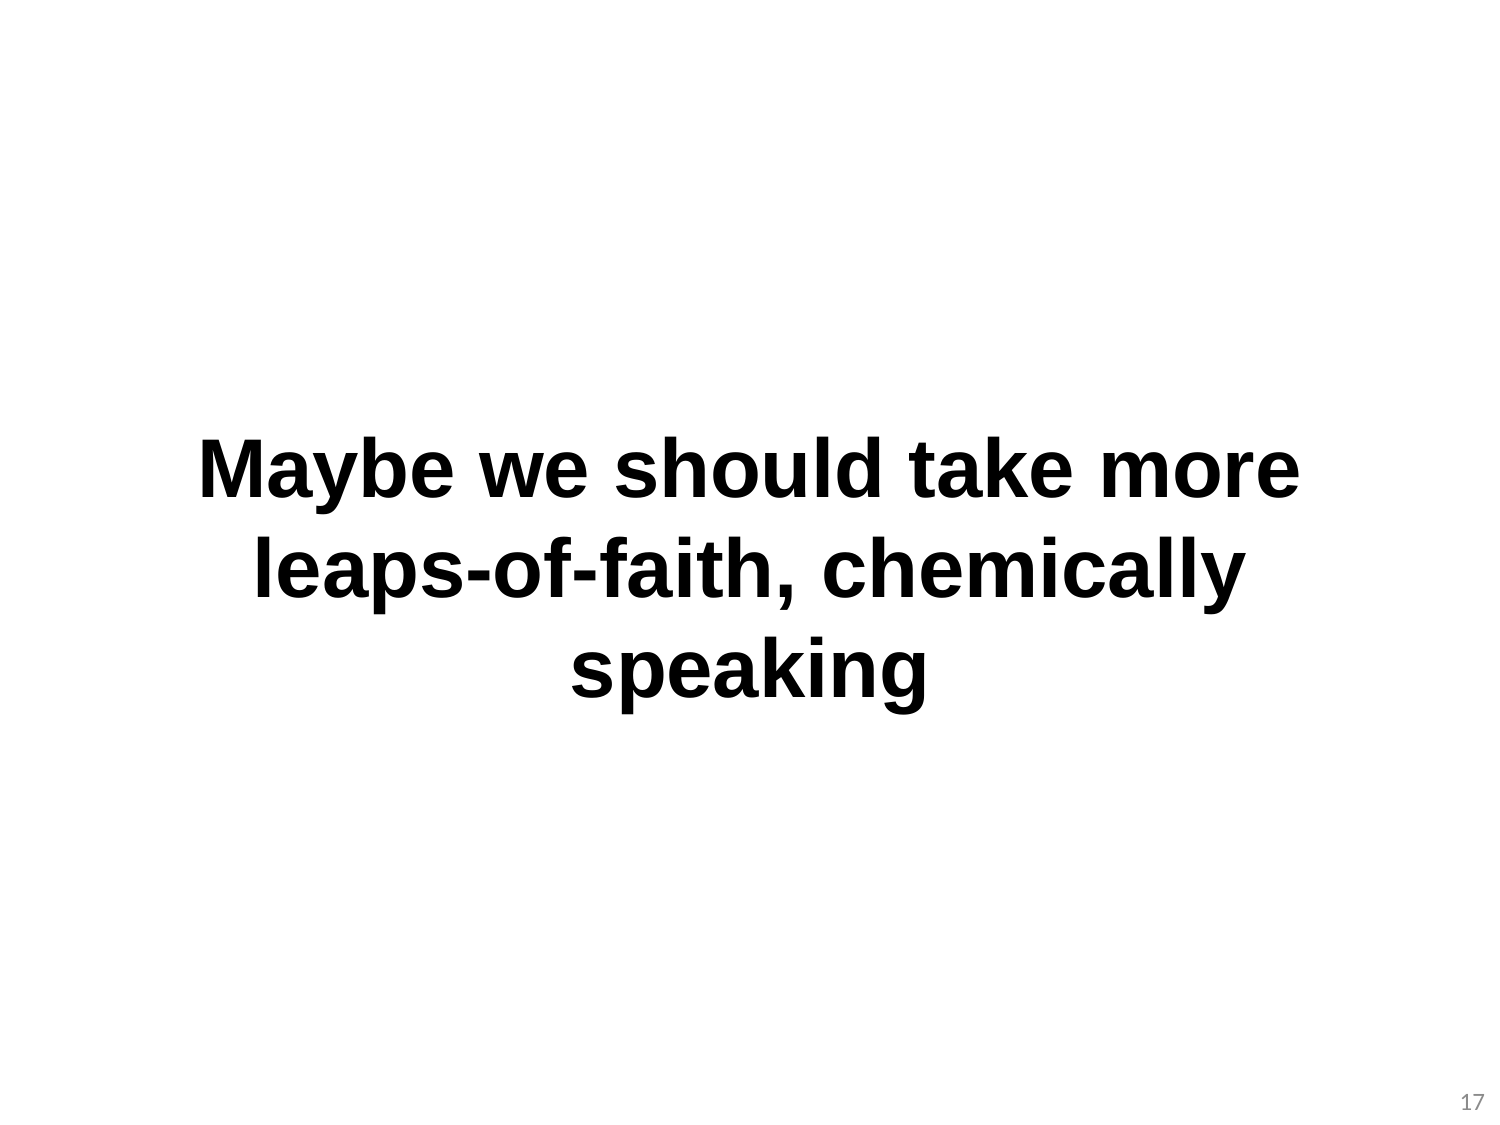

Maybe we should take more leaps-of-faith, chemically speaking
17